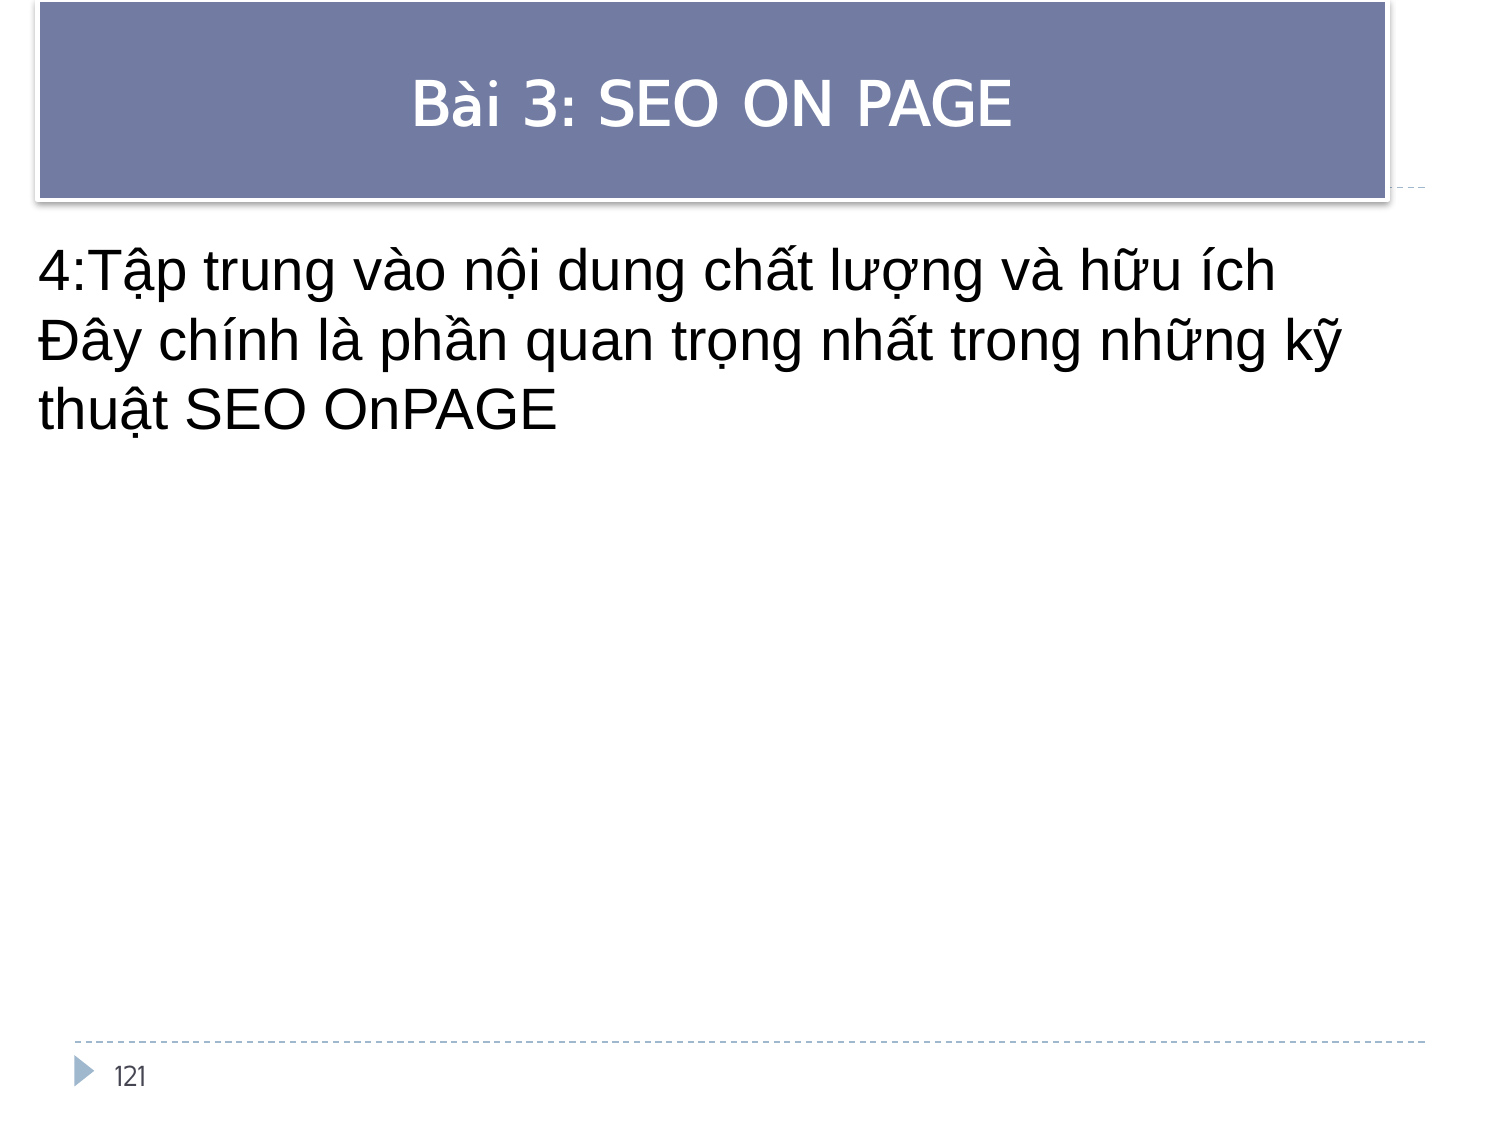

# Bài 3: SEO ON PAGE
4:Tập trung vào nội dung chất lượng và hữu ích
Đây chính là phần quan trọng nhất trong những kỹ thuật SEO OnPAGE

121